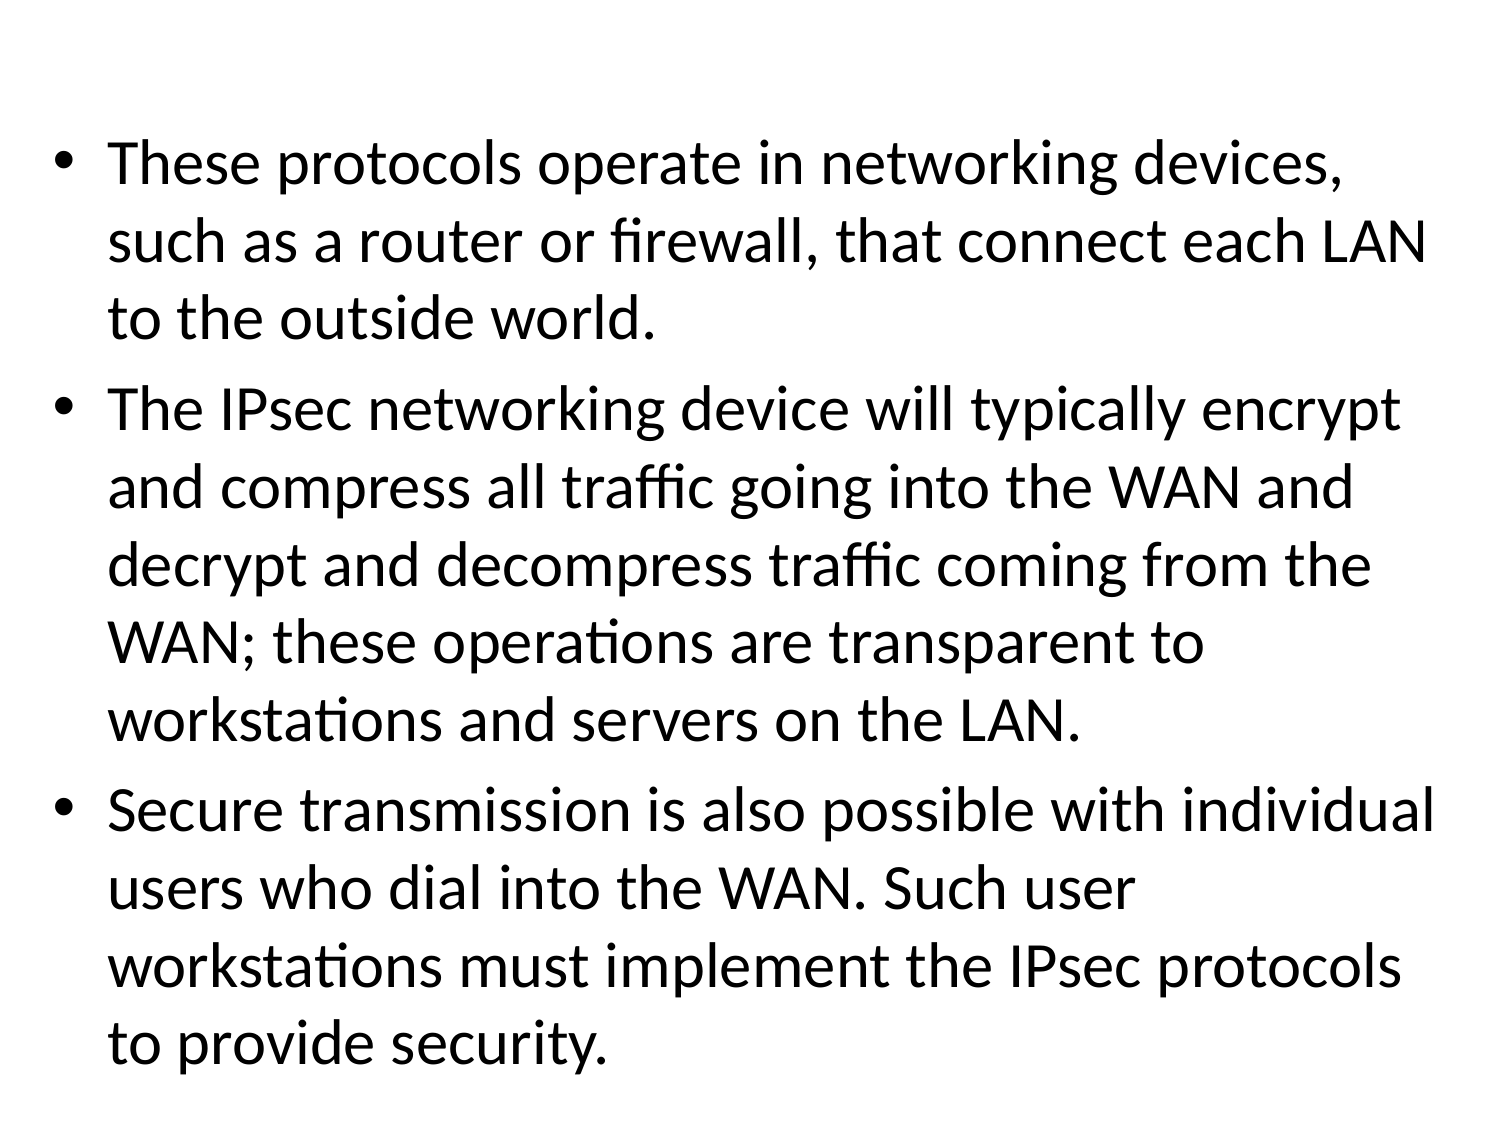

#
These protocols operate in networking devices, such as a router or firewall, that connect each LAN to the outside world.
The IPsec networking device will typically encrypt and compress all traffic going into the WAN and decrypt and decompress traffic coming from the WAN; these operations are transparent to workstations and servers on the LAN.
Secure transmission is also possible with individual users who dial into the WAN. Such user workstations must implement the IPsec protocols to provide security.